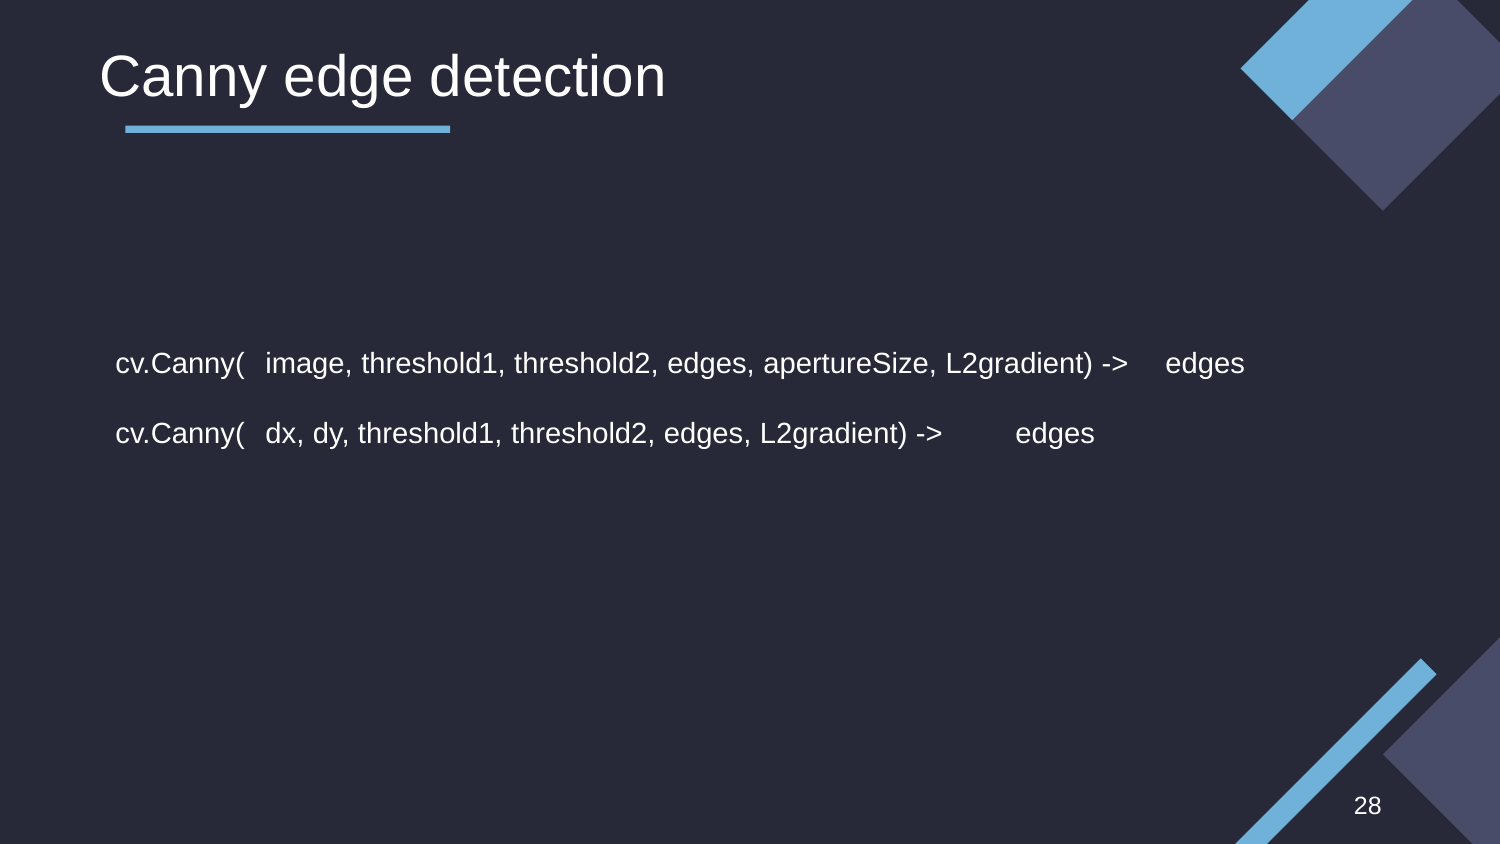

# Canny edge detection
cv.Canny(	image, threshold1, threshold2, edges, apertureSize, L2gradient) ->	edges

cv.Canny(	dx, dy, threshold1, threshold2, edges, L2gradient) ->	edges
28